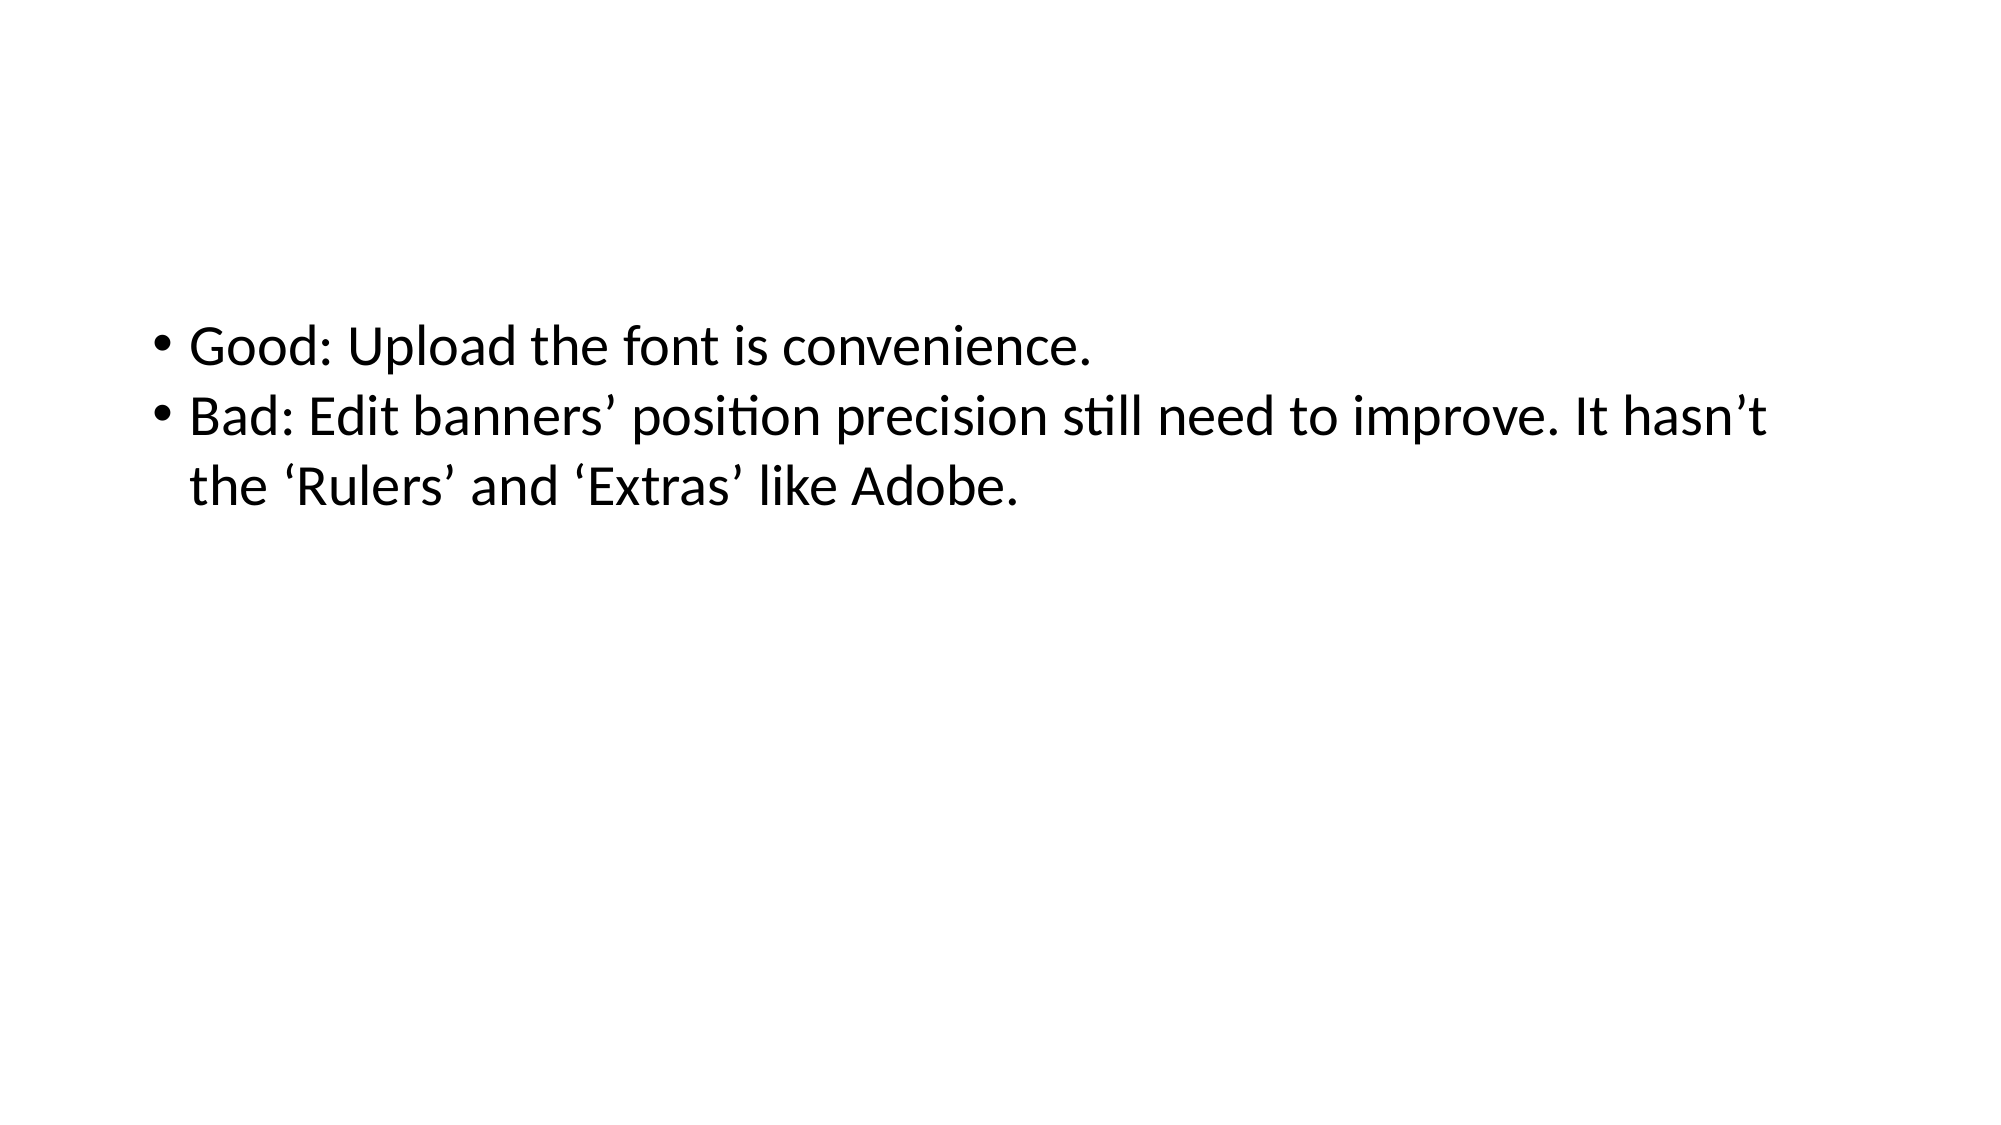

#
Good: Upload the font is convenience.
Bad: Edit banners’ position precision still need to improve. It hasn’t the ‘Rulers’ and ‘Extras’ like Adobe.